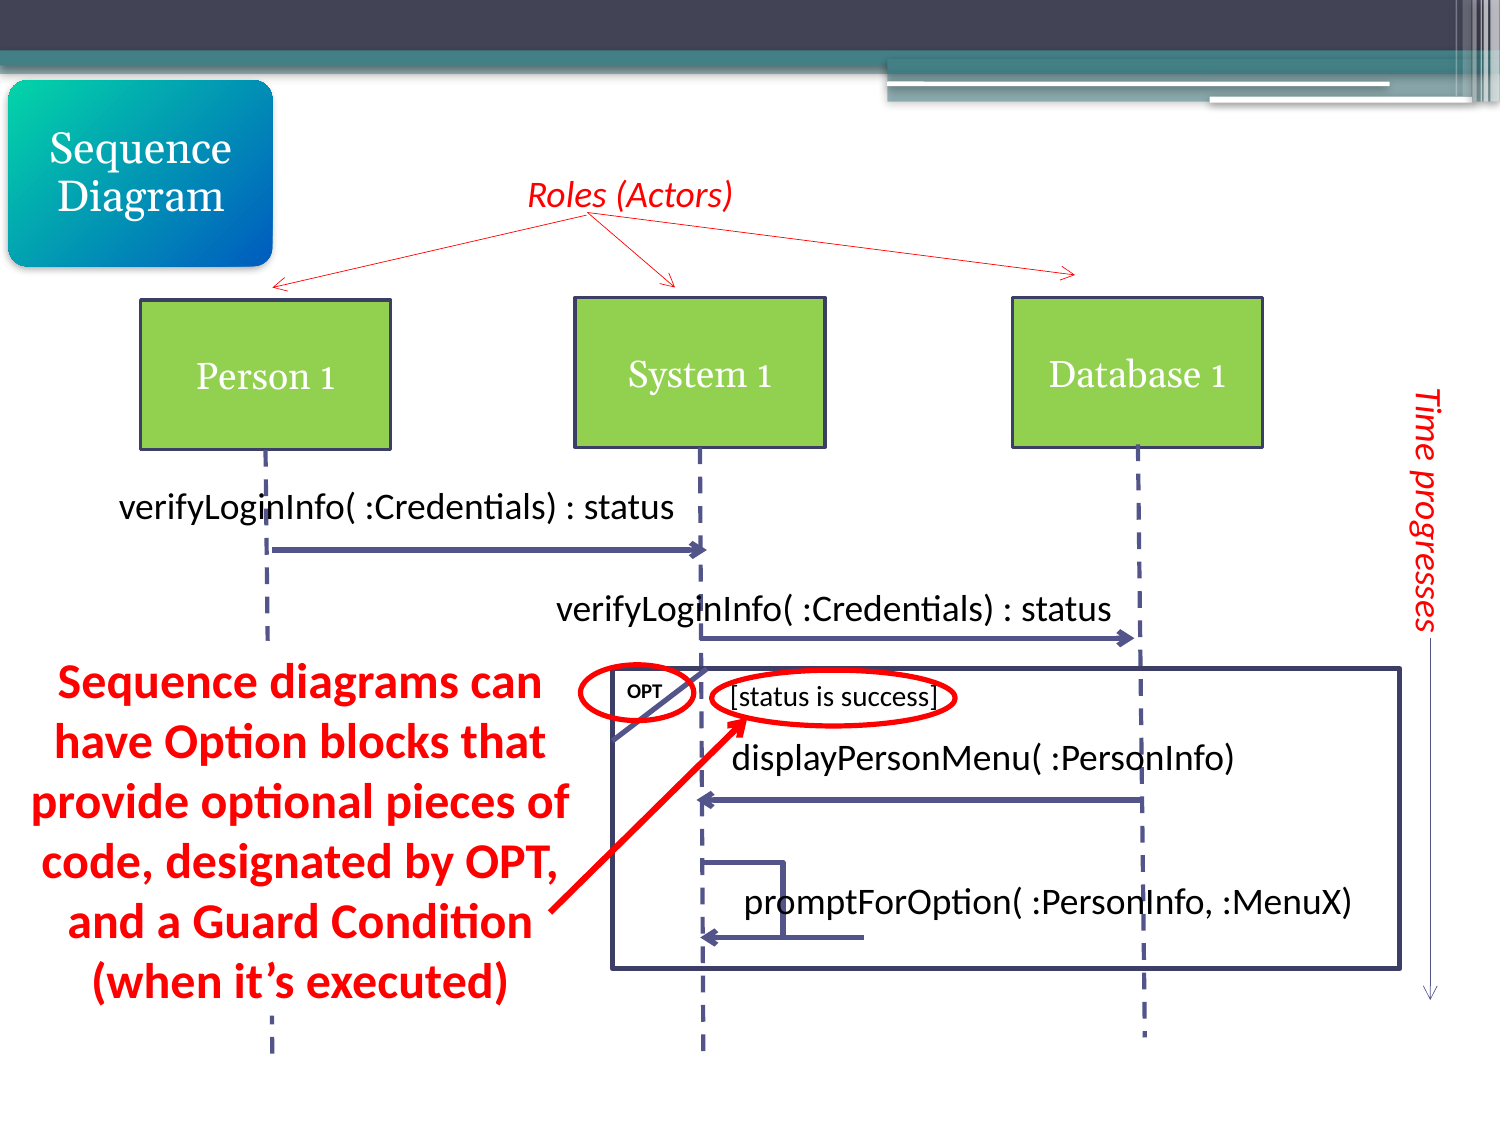

Sequence Diagram
Roles (Actors)
System 1
Database 1
Person 1
verifyLoginInfo( :Credentials) : status
Time progresses
verifyLoginInfo( :Credentials) : status
Sequence diagrams can have Option blocks that provide optional pieces of code, designated by OPT, and a Guard Condition (when it’s executed)

OPT
[status is success]
displayPersonMenu( :PersonInfo)
promptForOption( :PersonInfo, :MenuX)